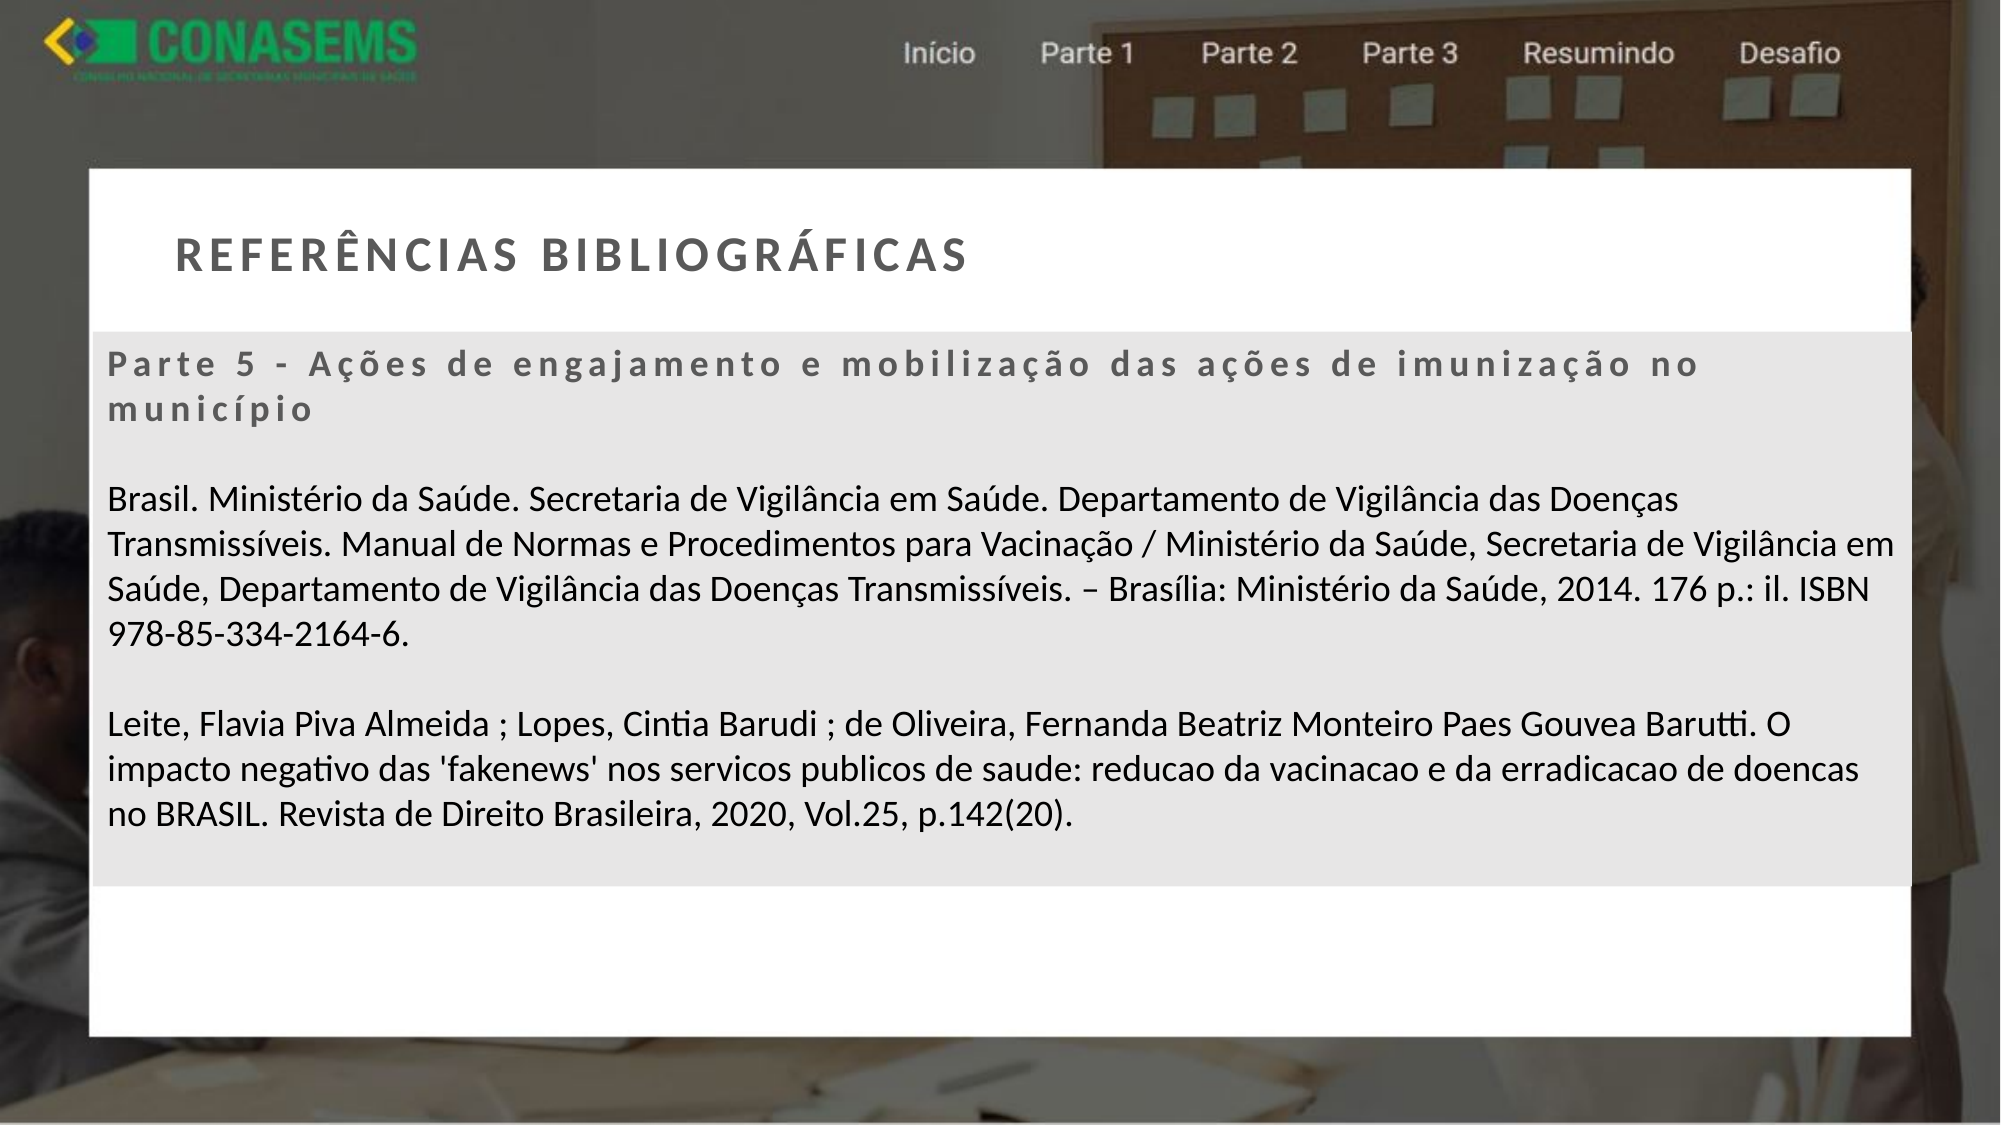

REFERÊNCIAS BIBLIOGRÁFICAS
Parte 5 - Ações de engajamento e mobilização das ações de imunização no município

Brasil. Ministério da Saúde. Secretaria de Vigilância em Saúde. Departamento de Vigilância das Doenças Transmissíveis. Manual de Normas e Procedimentos para Vacinação / Ministério da Saúde, Secretaria de Vigilância em Saúde, Departamento de Vigilância das Doenças Transmissíveis. – Brasília: Ministério da Saúde, 2014. 176 p.: il. ISBN 978-85-334-2164-6.

Leite, Flavia Piva Almeida ; Lopes, Cintia Barudi ; de Oliveira, Fernanda Beatriz Monteiro Paes Gouvea Barutti. O impacto negativo das 'fakenews' nos servicos publicos de saude: reducao da vacinacao e da erradicacao de doencas no BRASIL. Revista de Direito Brasileira, 2020, Vol.25, p.142(20).